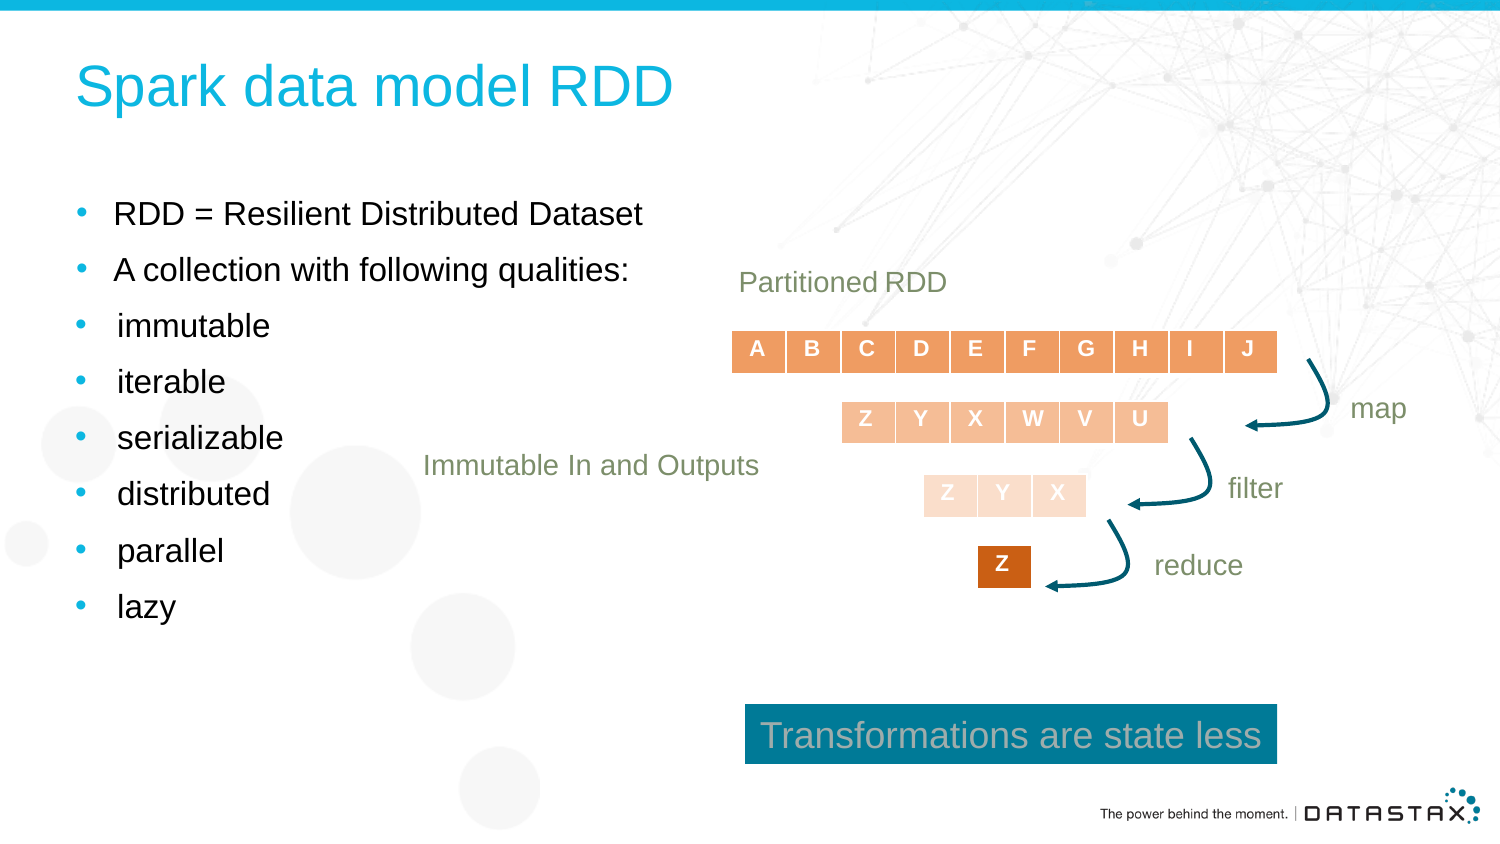

# Spark data model RDD
RDD = Resilient Distributed Dataset
A collection with following qualities:
immutable
iterable
serializable
distributed
parallel
lazy
Partitioned RDD
| A | B | C | D | E | F | G | H | I | J |
| --- | --- | --- | --- | --- | --- | --- | --- | --- | --- |

map
| Z | Y | X | W | V | U |
| --- | --- | --- | --- | --- | --- |

Immutable In and Outputs
filter
| Z | Y | X |
| --- | --- | --- |

reduce
| Z |
| --- |
Transformations are state less